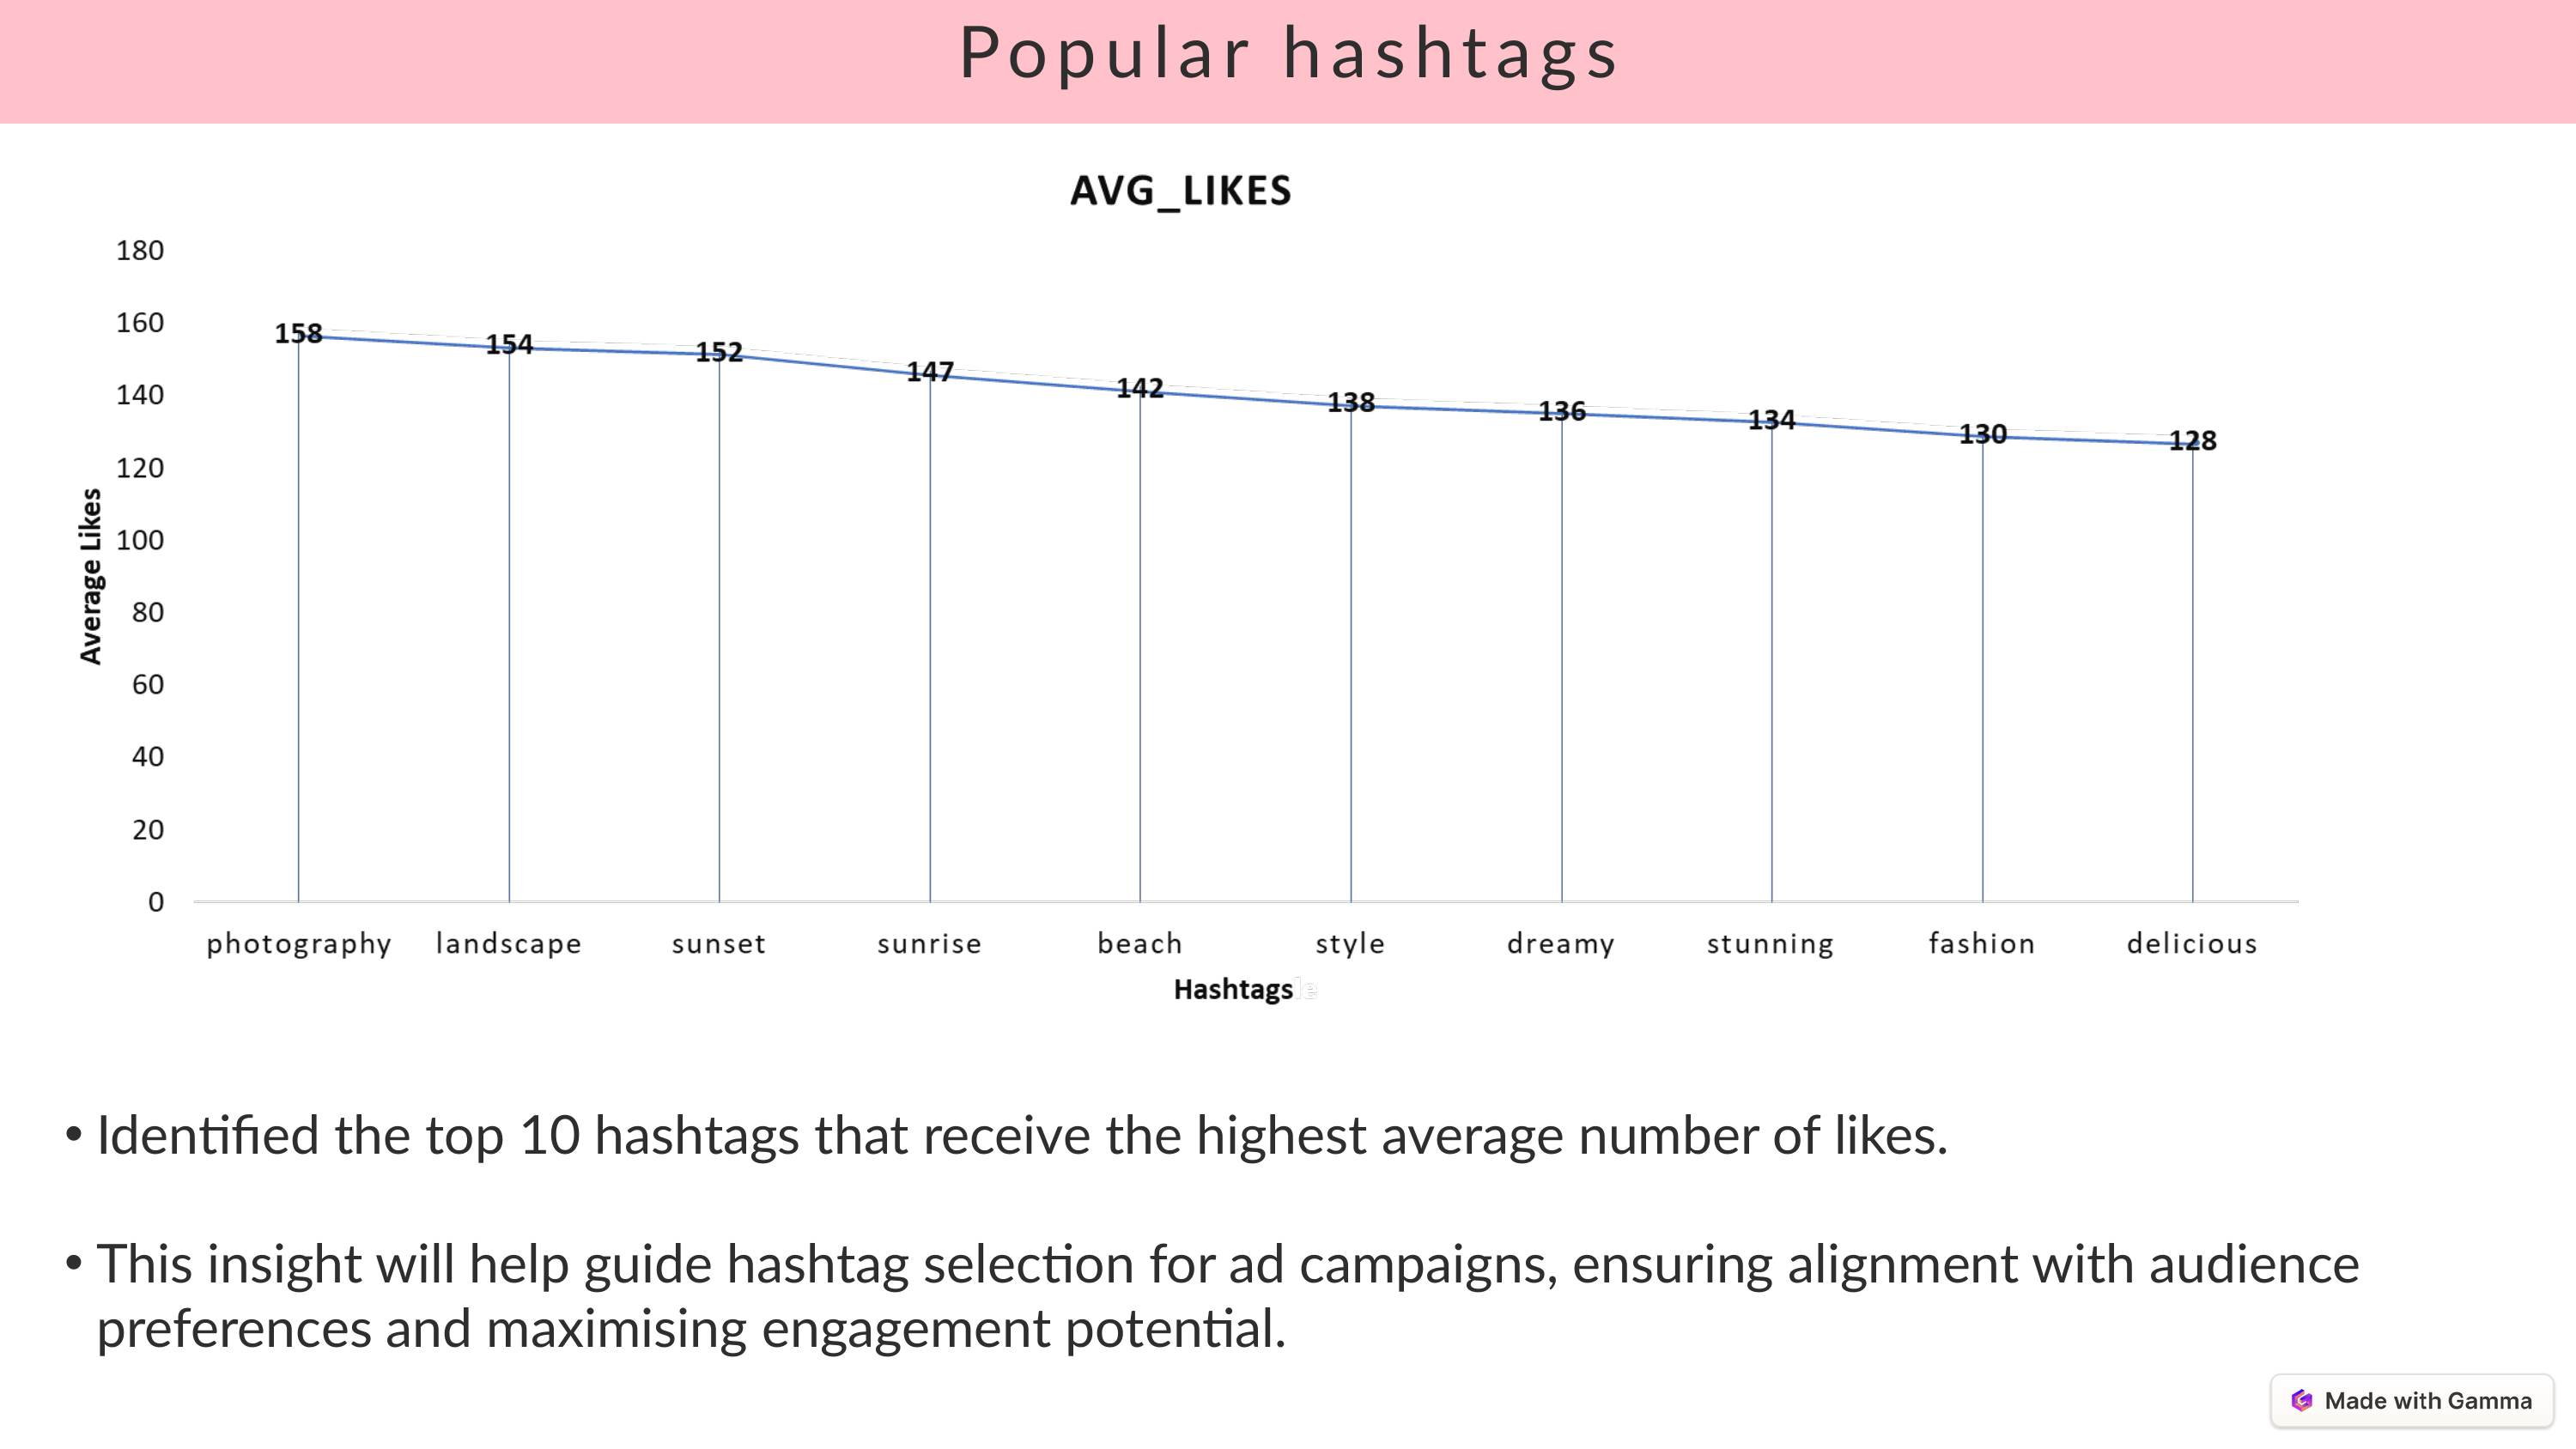

Popular hashtags

Identified the top 10 hashtags that receive the highest average number of likes.

This insight will help guide hashtag selection for ad campaigns, ensuring alignment with audience preferences and maximising engagement potential.